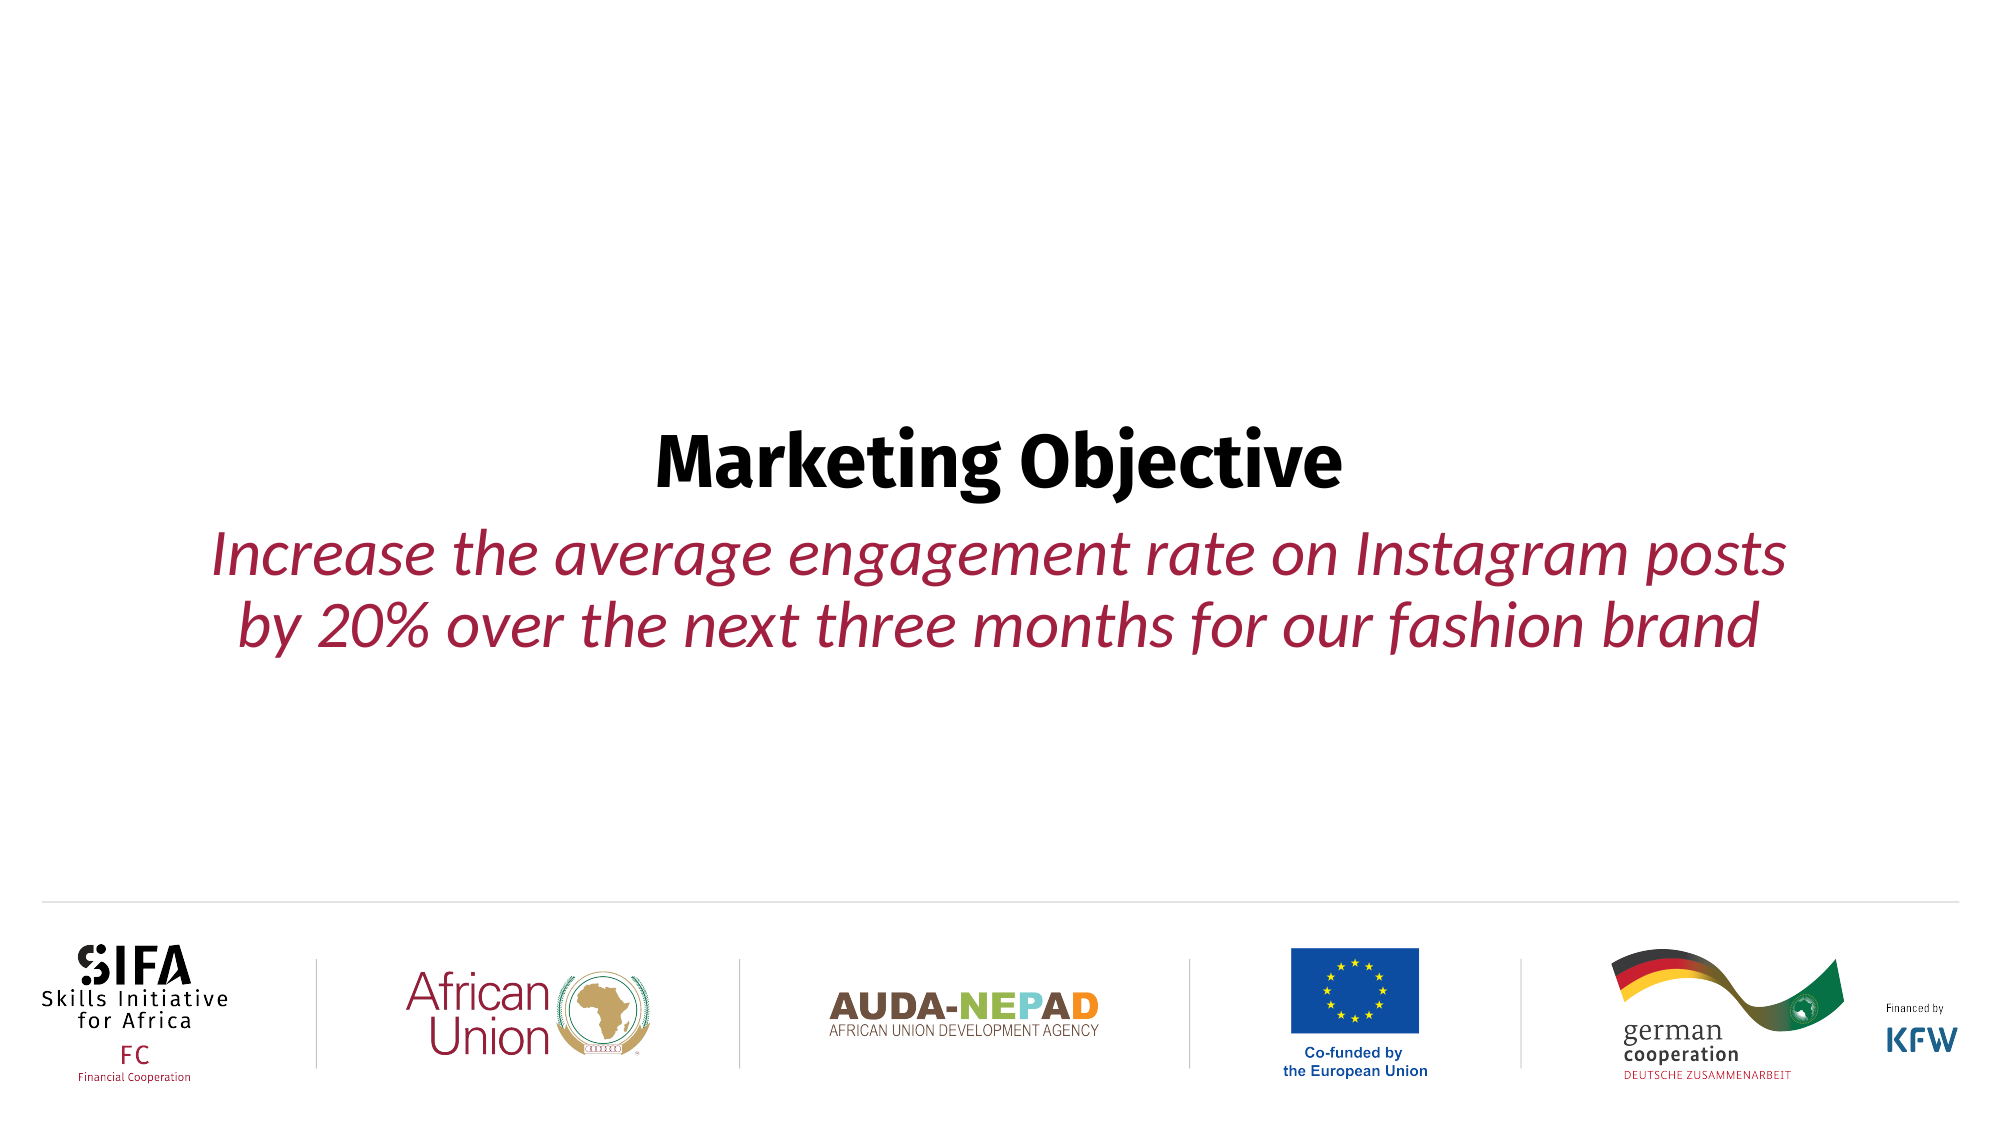

# Marketing Objective
Increase the average engagement rate on Instagram posts by 20% over the next three months for our fashion brand